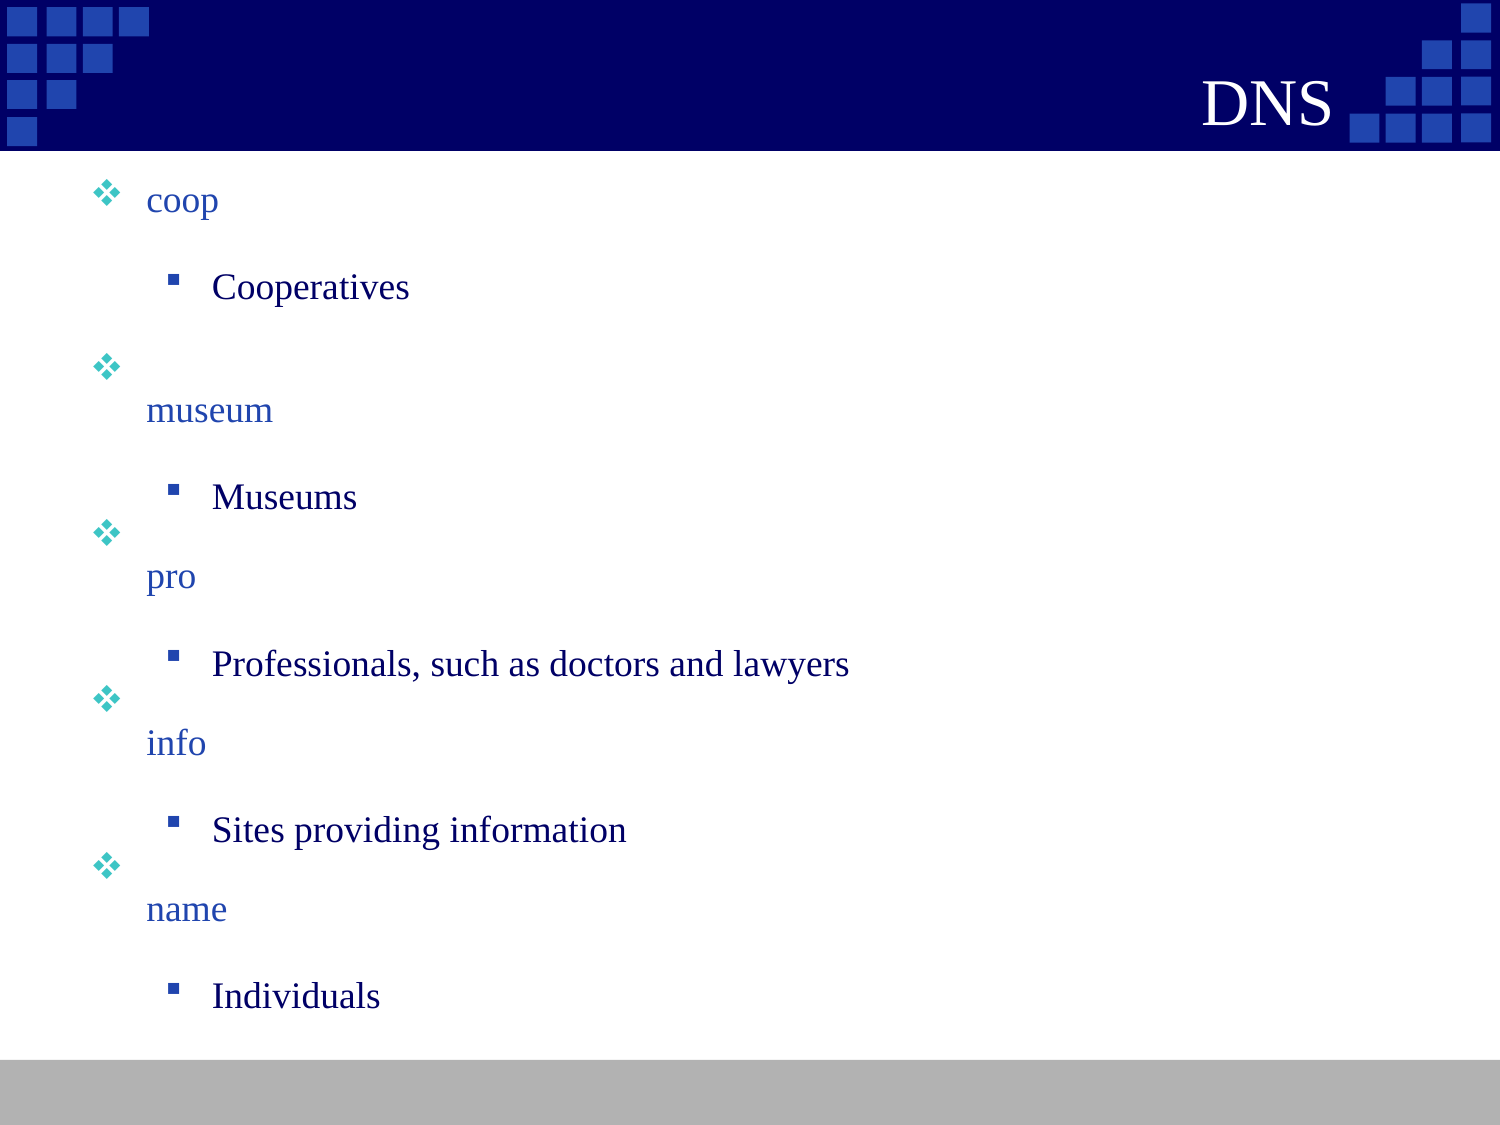

# DNS
coop

Cooperatives

museum

Museums
pro

Professionals, such as doctors and lawyers
info

Sites providing information
name

Individuals

16
Company  Logo